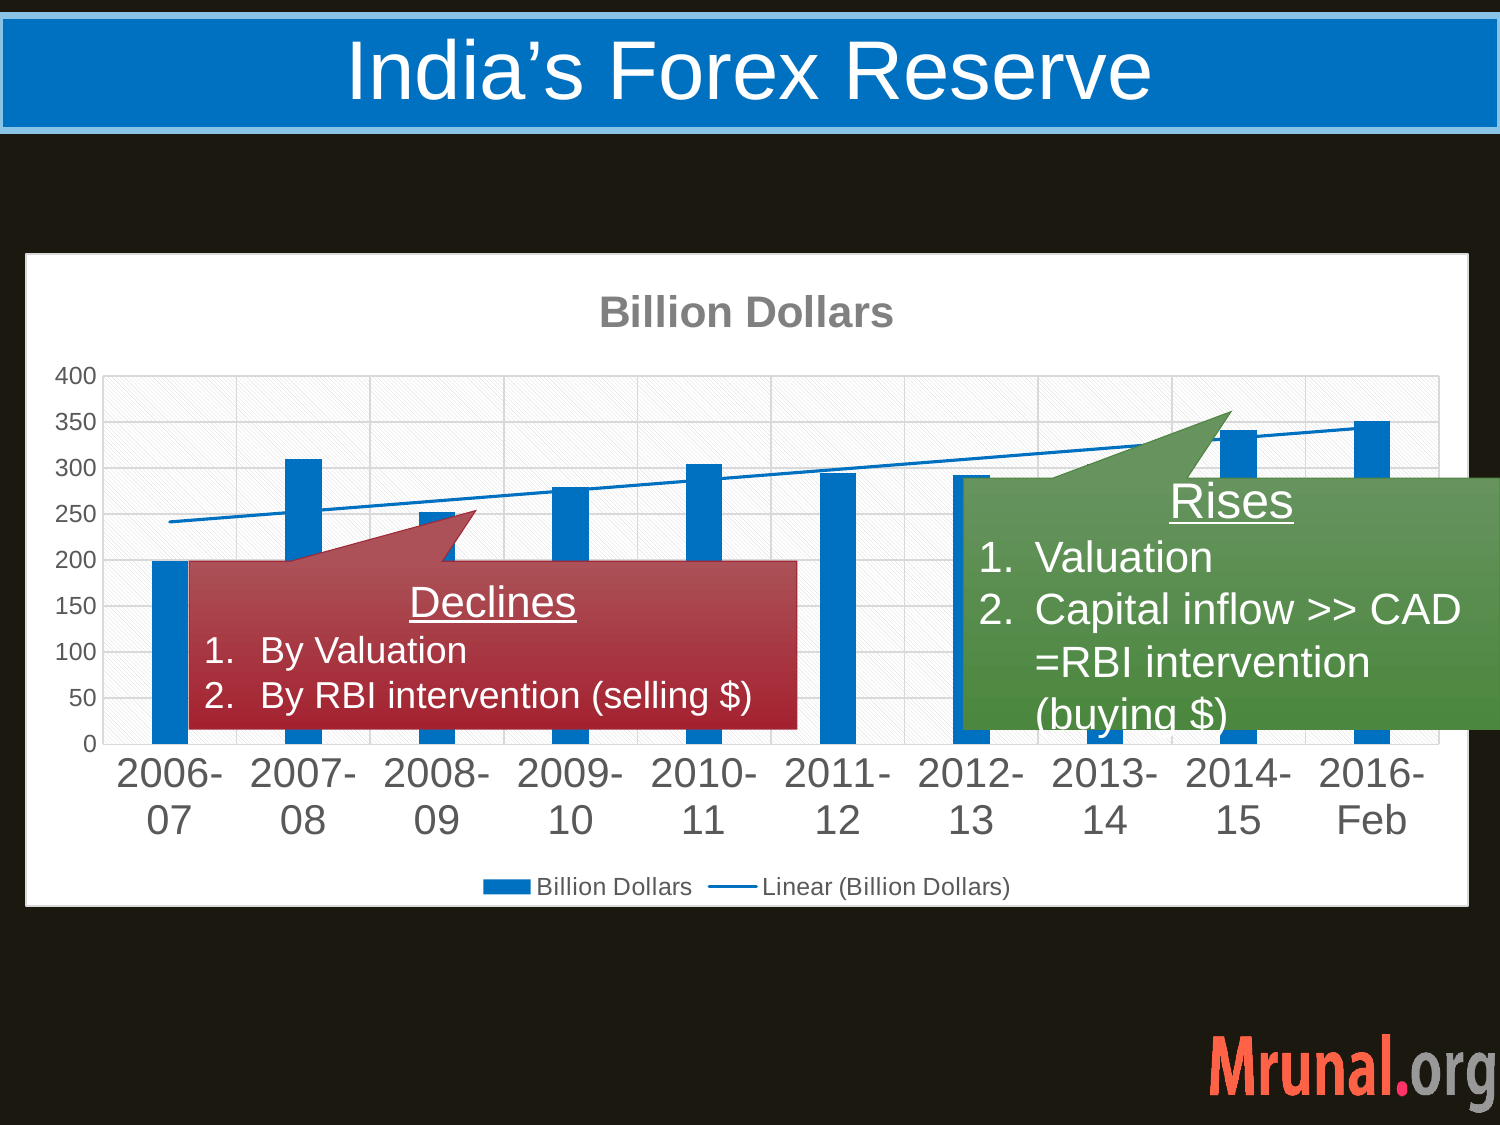

# India’s Forex Reserve

### Chart:

| Category | Billion Dollars |
|---|---|
| 2006-07 | 199.2 |
| 2007-08 | 309.7 |
| 2008-09 | 252.0 |
| 2009-10 | 279.1 |
| 2010-11 | 304.8 |
| 2011-12 | 294.4 |
| 2012-13 | 292.0 |
| 2013-14 | 304.2 |
| 2014-15 | 341.6 |
| 2016-Feb | 351.5 |
Rises
Valuation
Capital inflow >> CAD =RBI intervention (buying $)
Declines
By Valuation
By RBI intervention (selling $)